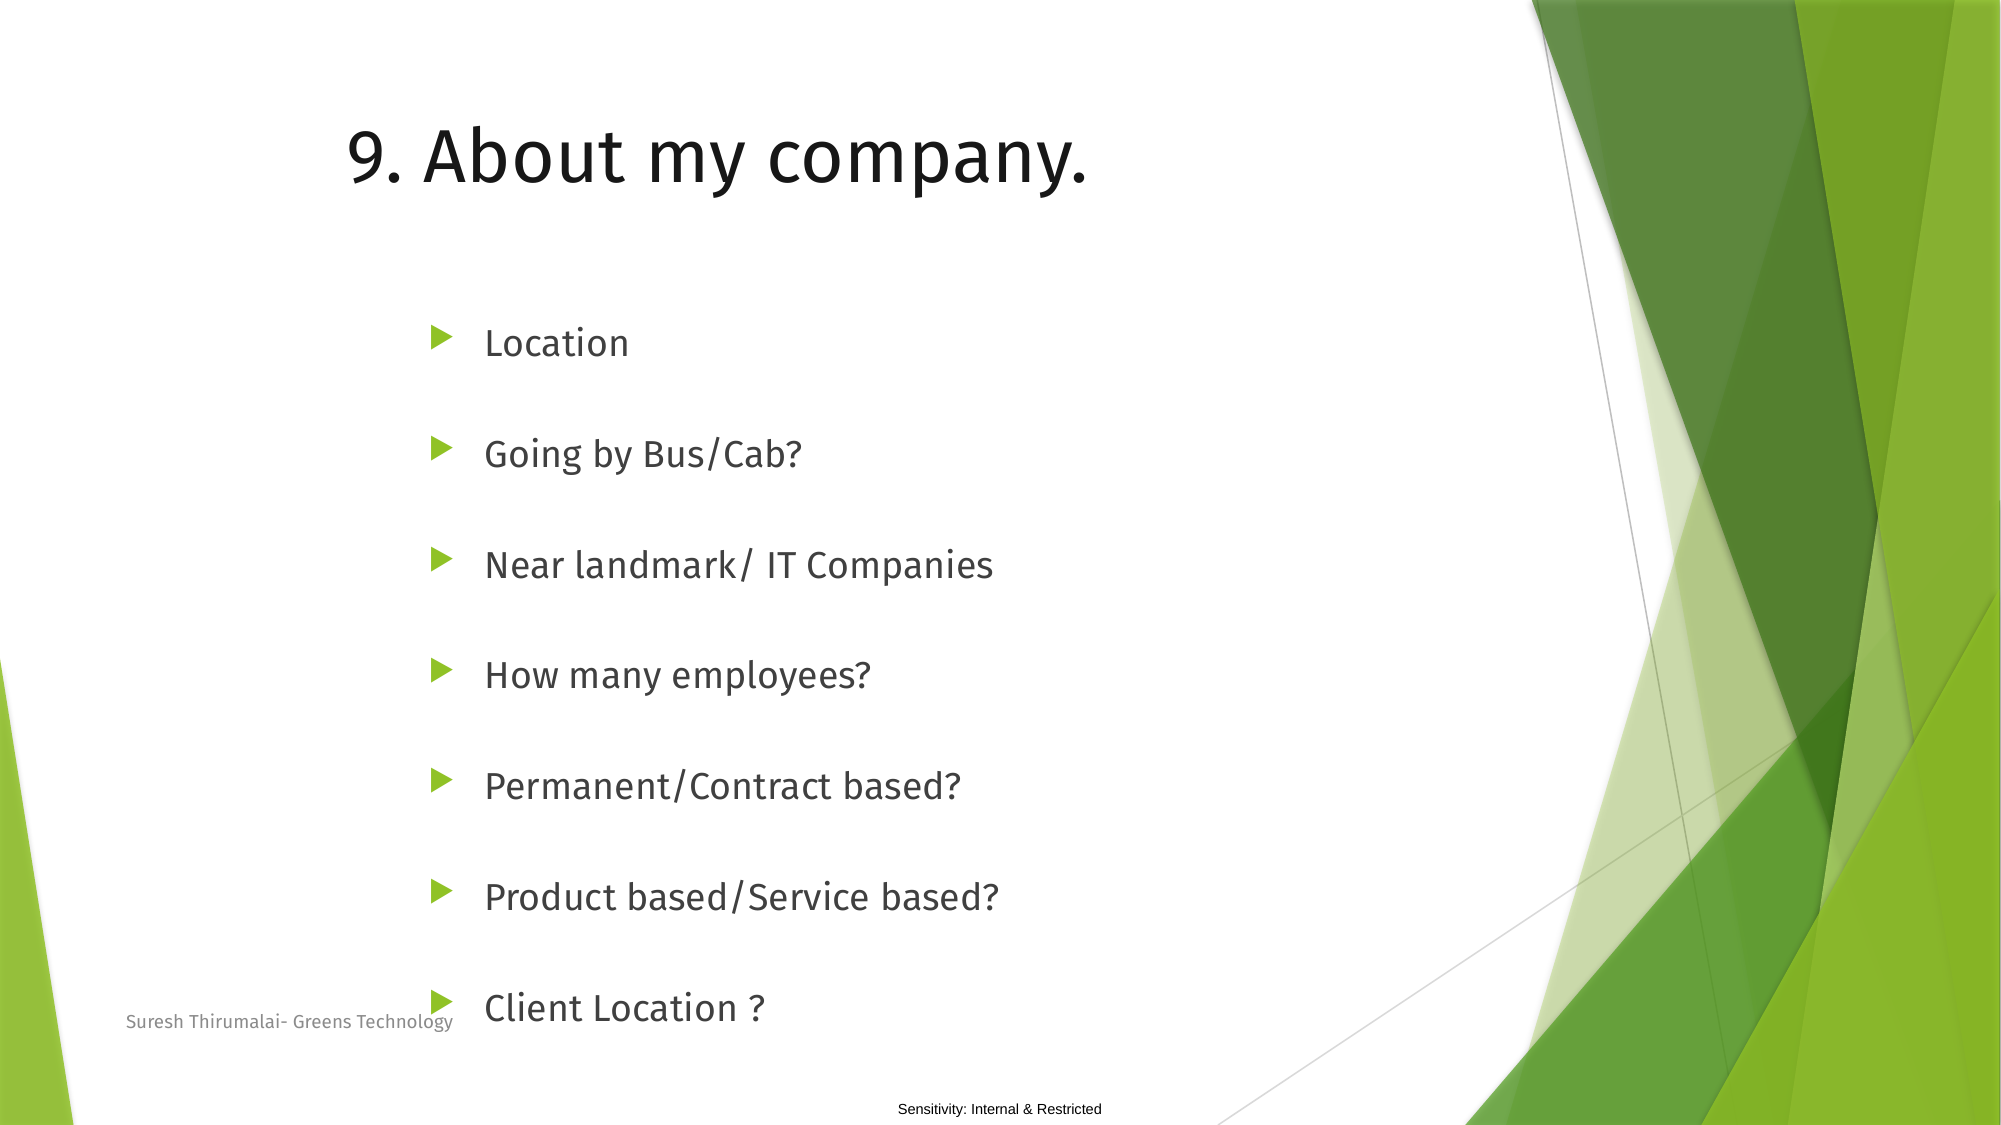

# 9. About my company.
Location
Going by Bus/Cab?
Near landmark/ IT Companies
How many employees?
Permanent/Contract based?
Product based/Service based?
Client Location ?

Suresh Thirumalai- Greens Technology